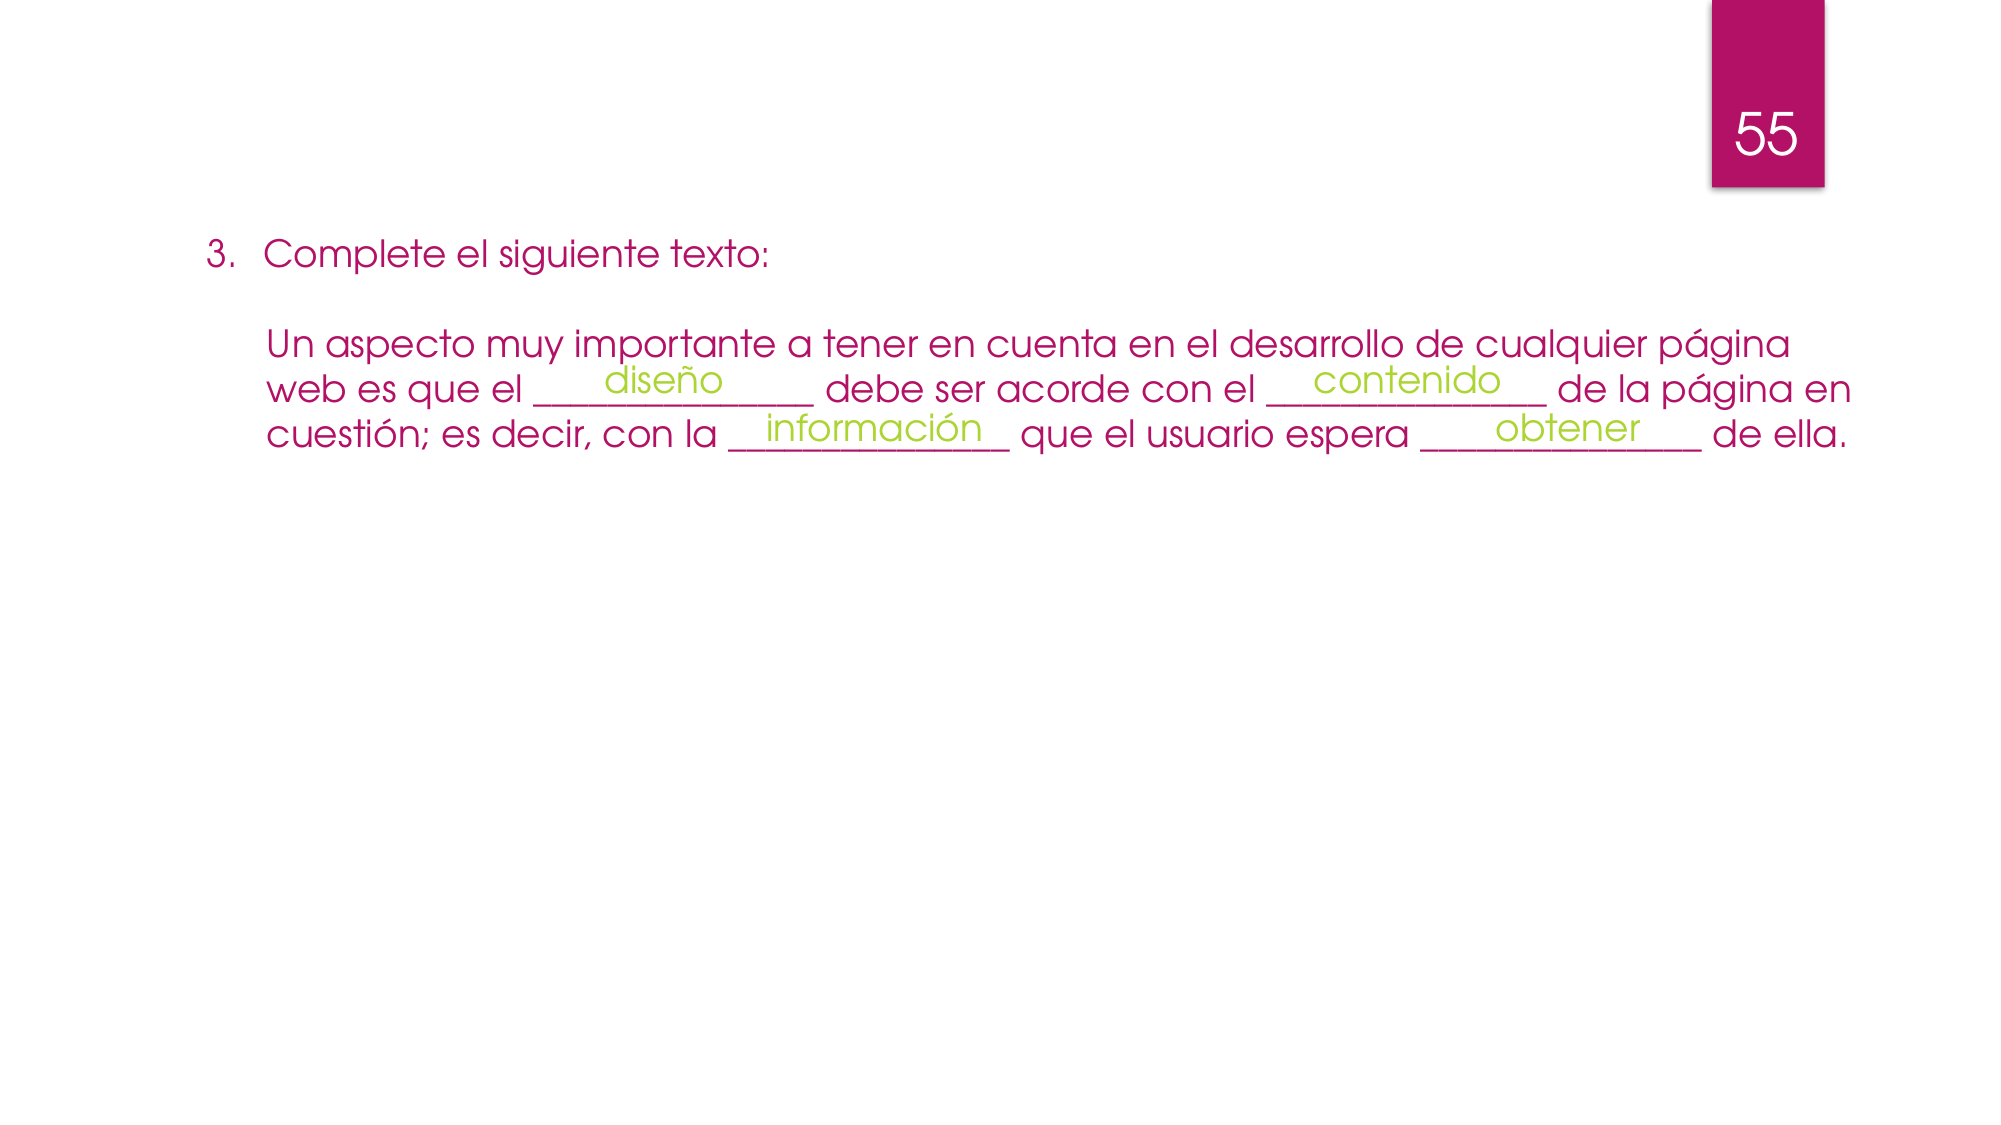

55
Complete el siguiente texto:

Un aspecto muy importante a tener en cuenta en el desarrollo de cualquier página web es que el _______________ debe ser acorde con el _______________ de la página en cuestión; es decir, con la _______________ que el usuario espera _______________ de ella.
diseño
contenido
información
obtener